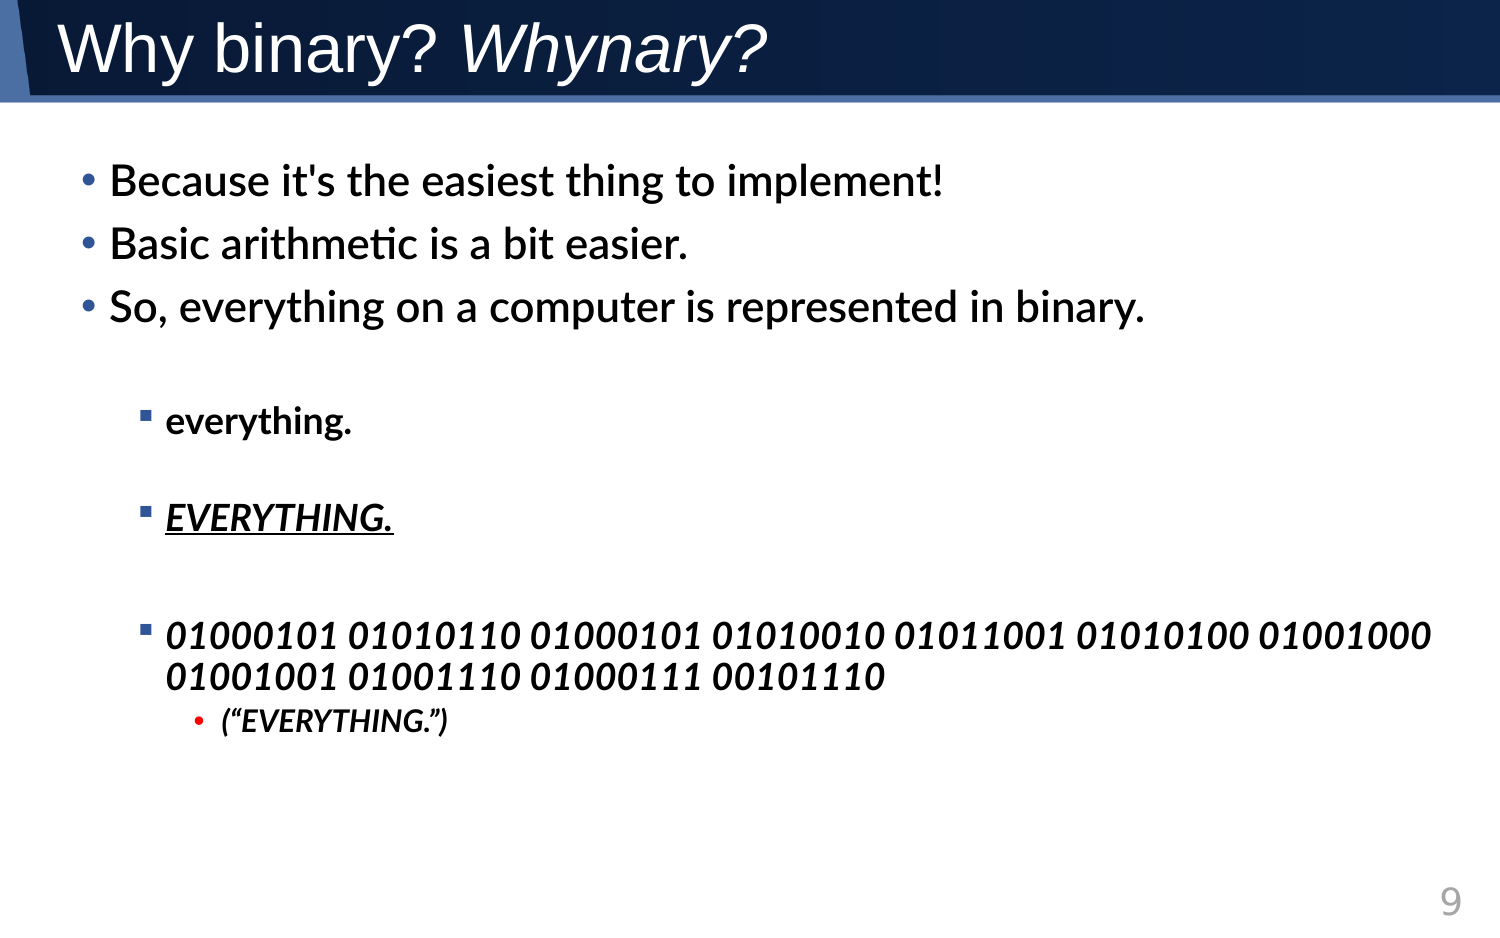

# Why binary? Whynary?
Because it's the easiest thing to implement!
Basic arithmetic is a bit easier.
So, everything on a computer is represented in binary.

everything.

EVERYTHING.

01000101 01010110 01000101 01010010 01011001 01010100 01001000 01001001 01001110 01000111 00101110
(“EVERYTHING.”)
9